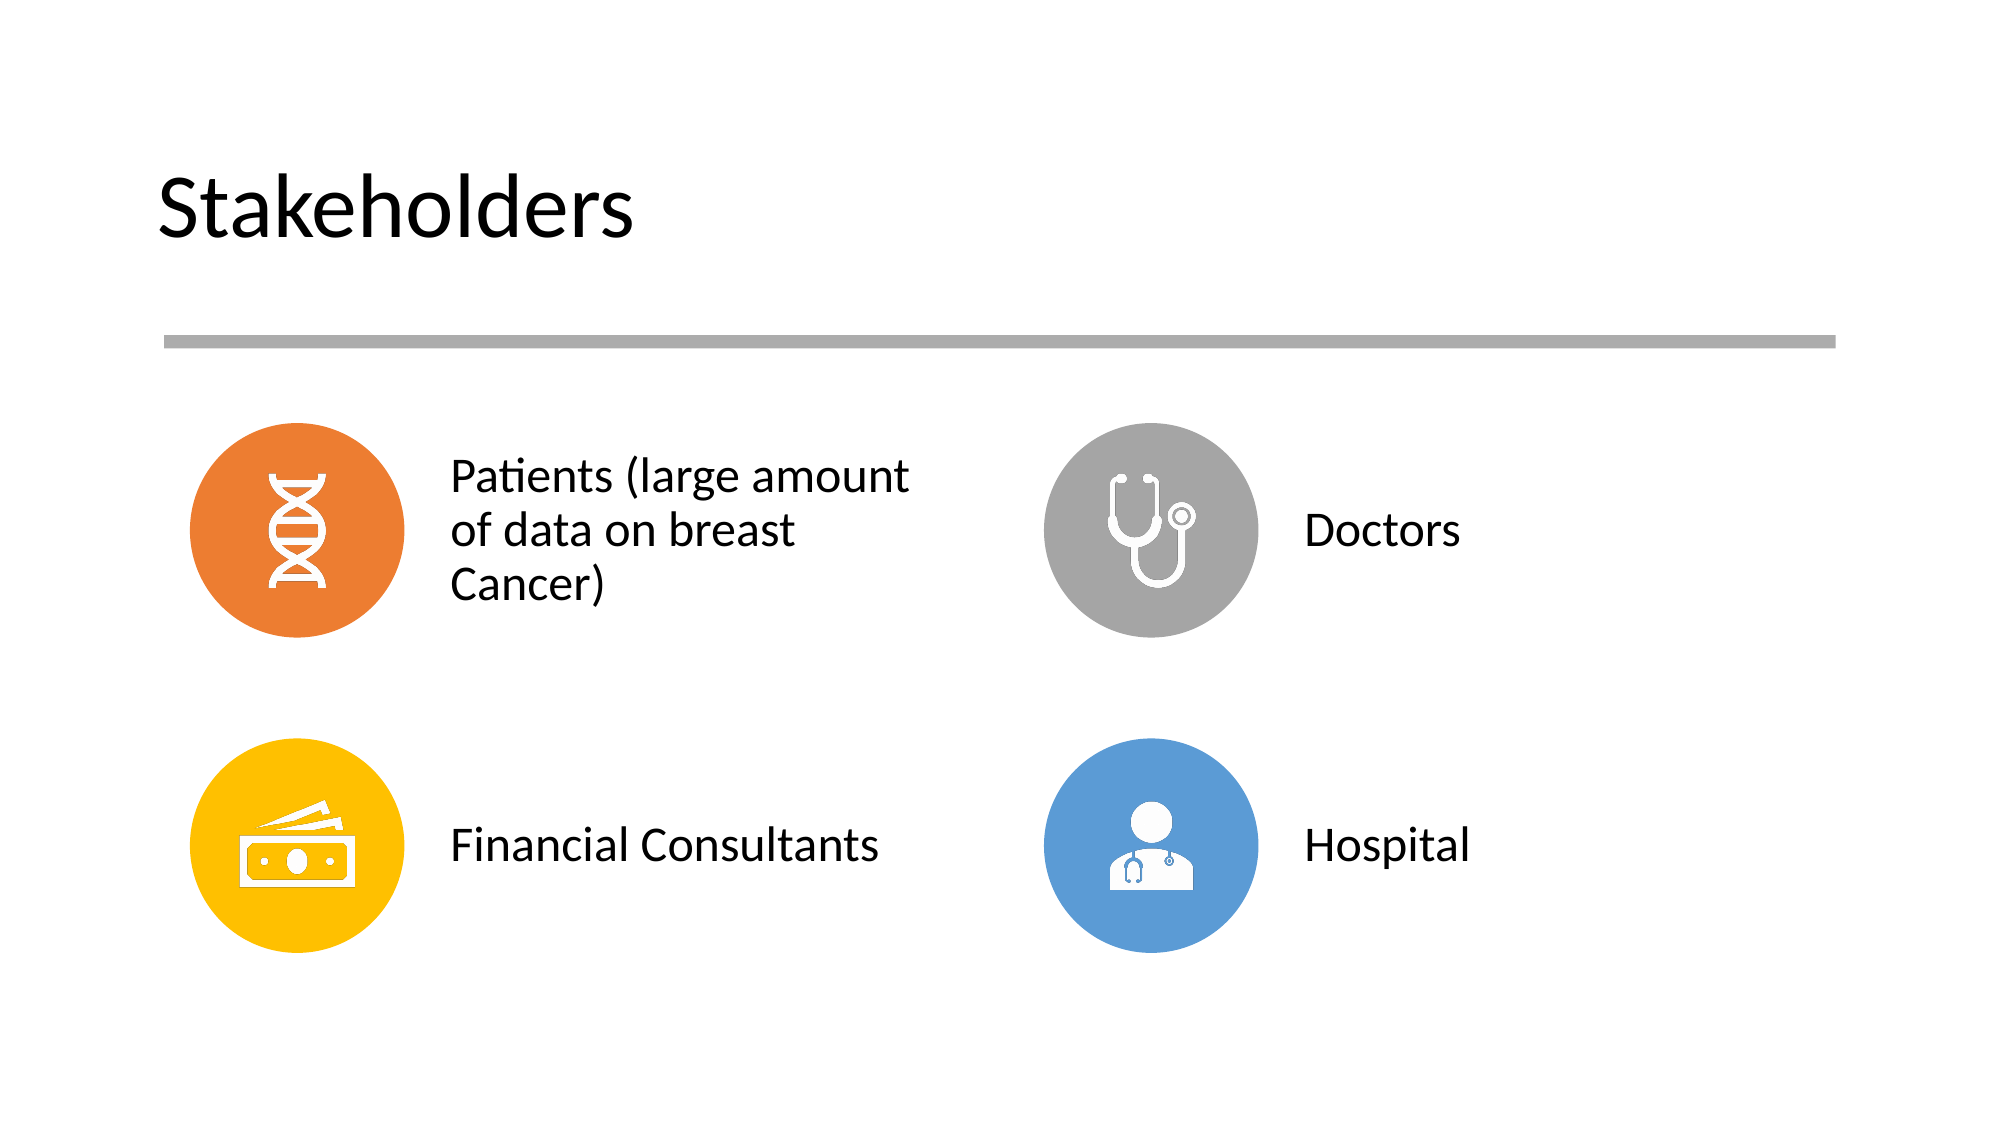

# Stakeholders

Patients (large amount  of data on breast Cancer)
Doctors
Financial Consultants
Hospital